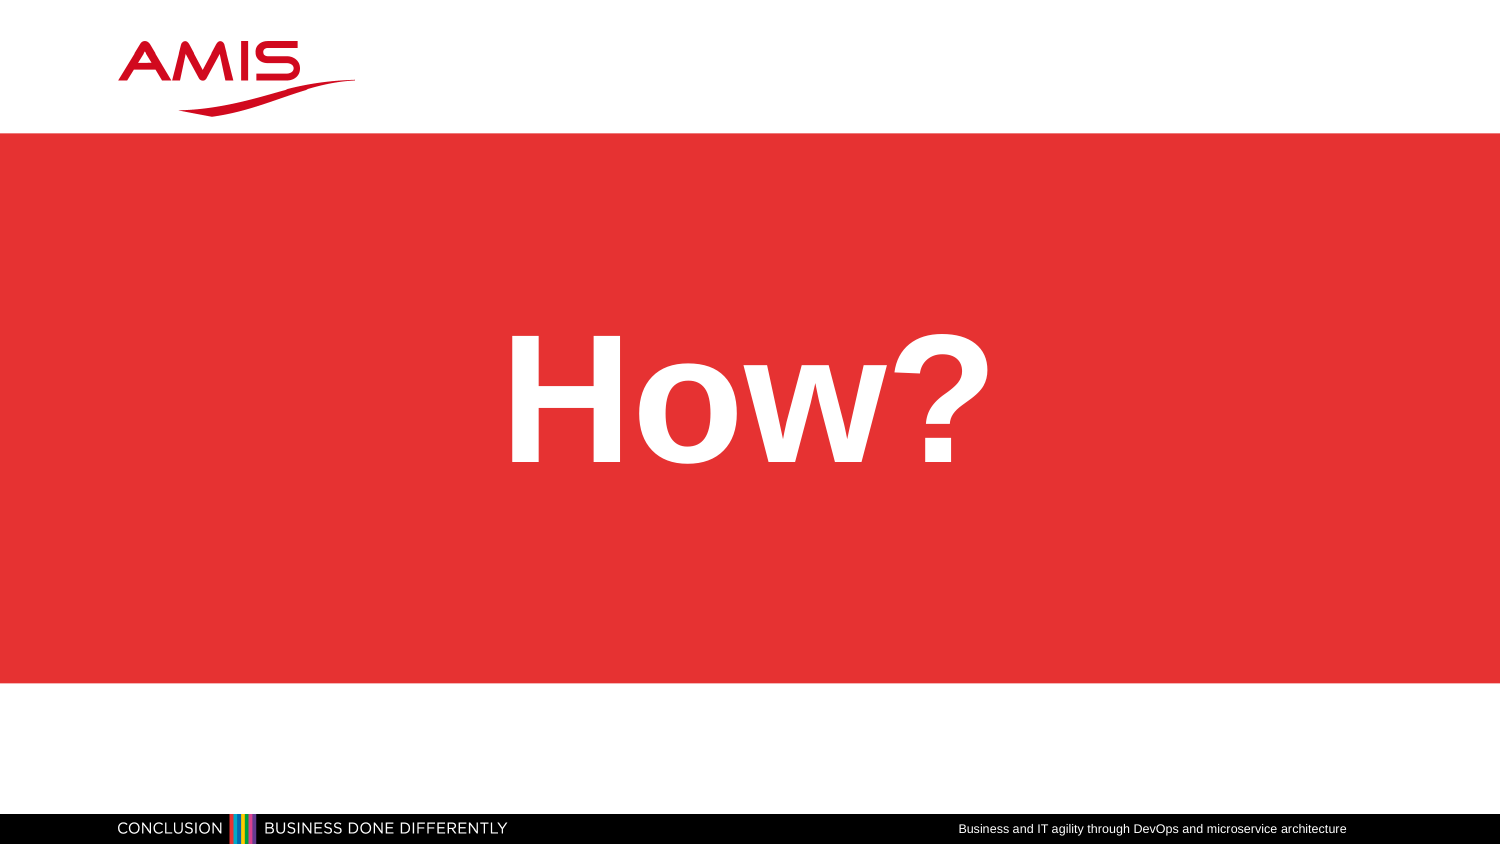

# How?
Business and IT agility through DevOps and microservice architecture